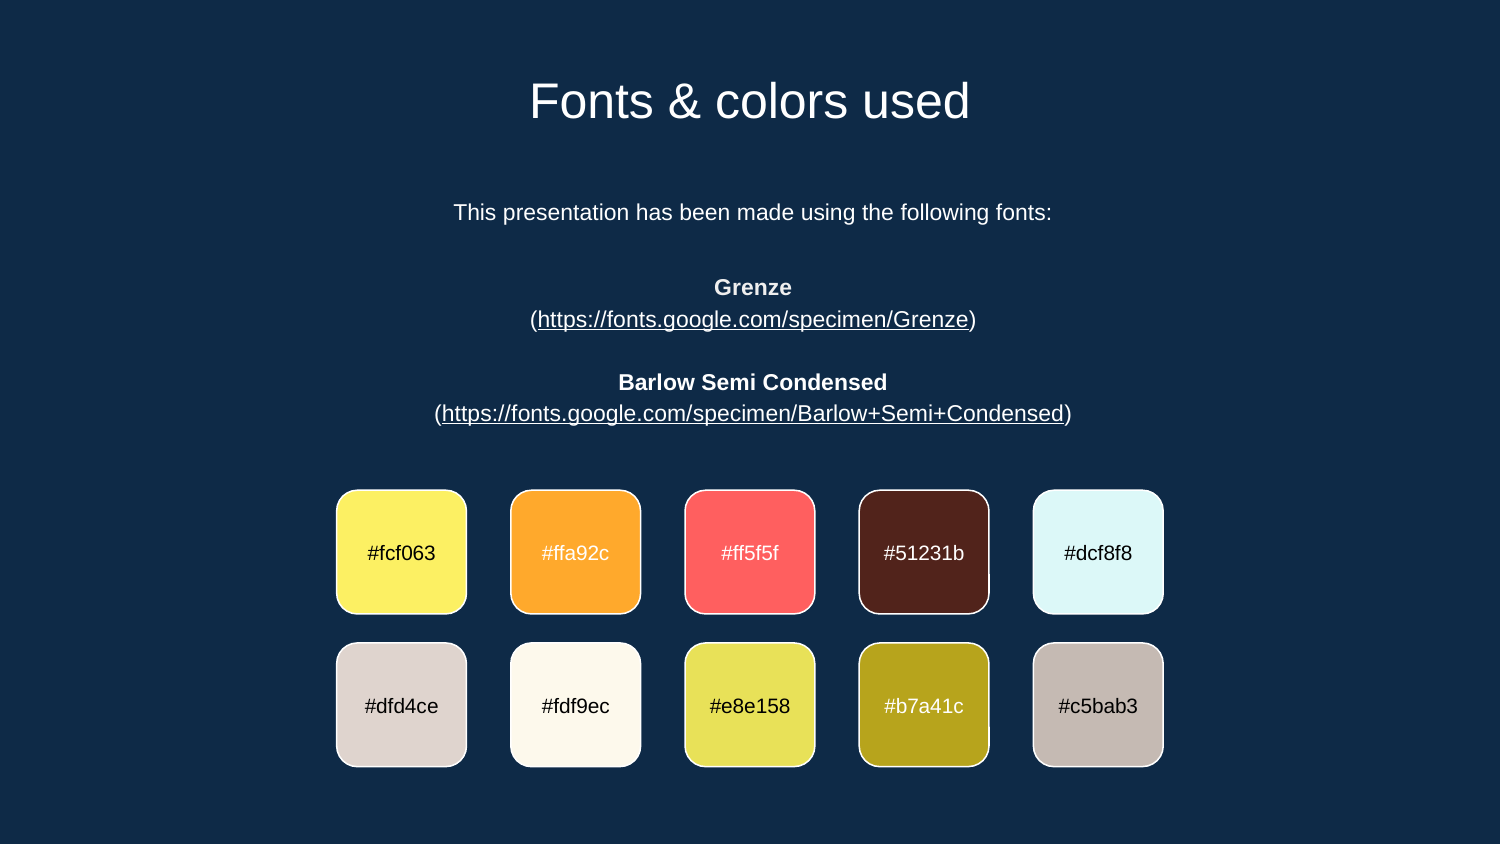

# Fonts & colors used
This presentation has been made using the following fonts:

Grenze
(https://fonts.google.com/specimen/Grenze)
Barlow Semi Condensed
(https://fonts.google.com/specimen/Barlow+Semi+Condensed)

#fcf063
#ffa92c
#ff5f5f
#51231b
#dcf8f8

#dfd4ce
#fdf9ec
#e8e158
#b7a41c
#c5bab3